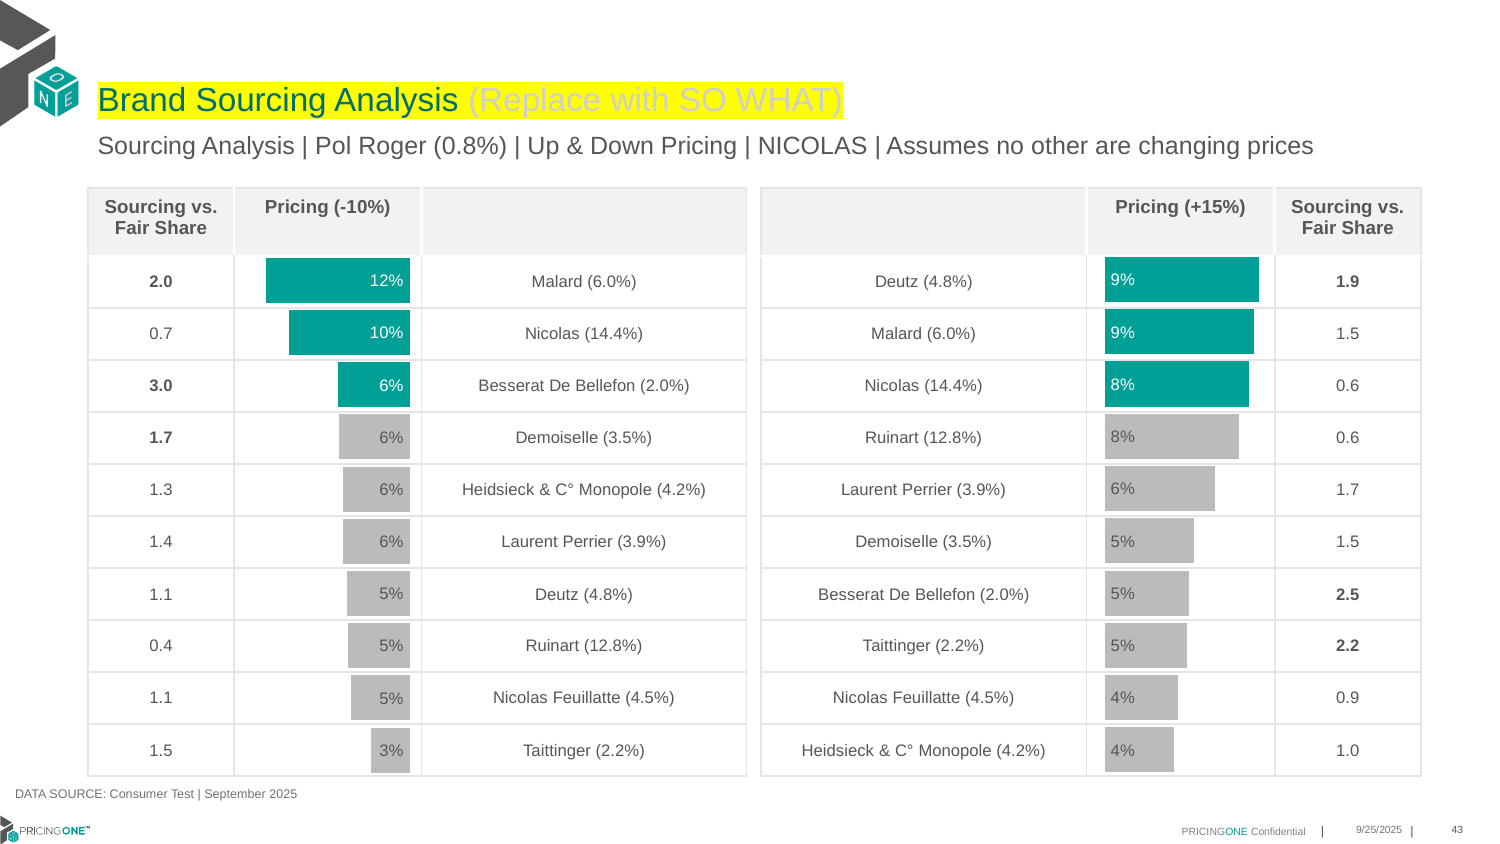

# Brand Sourcing Analysis (Replace with SO WHAT)
Sourcing Analysis | Pol Roger (0.8%) | Up & Down Pricing | NICOLAS | Assumes no other are changing prices
| Sourcing vs. Fair Share | Pricing (-10%) |  |
| --- | --- | --- |
| 2.0 |  | Malard (6.0%) |
| 0.7 |  | Nicolas (14.4%) |
| 3.0 |  | Besserat De Bellefon (2.0%) |
| 1.7 |  | Demoiselle (3.5%) |
| 1.3 |  | Heidsieck & C° Monopole (4.2%) |
| 1.4 |  | Laurent Perrier (3.9%) |
| 1.1 |  | Deutz (4.8%) |
| 0.4 |  | Ruinart (12.8%) |
| 1.1 |  | Nicolas Feuillatte (4.5%) |
| 1.5 |  | Taittinger (2.2%) |
|  | Pricing (+15%) | Sourcing vs. Fair Share |
| --- | --- | --- |
| Deutz (4.8%) |  | 1.9 |
| Malard (6.0%) |  | 1.5 |
| Nicolas (14.4%) |  | 0.6 |
| Ruinart (12.8%) |  | 0.6 |
| Laurent Perrier (3.9%) |  | 1.7 |
| Demoiselle (3.5%) |  | 1.5 |
| Besserat De Bellefon (2.0%) |  | 2.5 |
| Taittinger (2.2%) |  | 2.2 |
| Nicolas Feuillatte (4.5%) |  | 0.9 |
| Heidsieck & C° Monopole (4.2%) |  | 1.0 |

### Chart

| Category | Pol Roger (0.8%) |
|---|---|
| Deutz (4.8%) | 0.09044465939084226 |
| Malard (6.0%) | 0.0878304990429218 |
| Nicolas (14.4%) | 0.0845411164558052 |
| Ruinart (12.8%) | 0.07883888566813875 |
| Laurent Perrier (3.9%) | 0.06462878524373612 |
| Demoiselle (3.5%) | 0.052693799153531236 |
| Besserat De Bellefon (2.0%) | 0.04964248014417999 |
| Taittinger (2.2%) | 0.04854551252914426 |
| Nicolas Feuillatte (4.5%) | 0.0428717940874519 |
| Heidsieck & C° Monopole (4.2%) | 0.04093004695026352 |

### Chart

| Category | Pol Roger (0.8%) |
|---|---|
| Malard (6.0%) | 0.11779192453938772 |
| Nicolas (14.4%) | 0.0985719118154497 |
| Besserat De Bellefon (2.0%) | 0.058886835987061216 |
| Demoiselle (3.5%) | 0.058208775693714715 |
| Heidsieck & C° Monopole (4.2%) | 0.05509213997308 |
| Laurent Perrier (3.9%) | 0.055064055243578075 |
| Deutz (4.8%) | 0.05163576439306219 |
| Ruinart (12.8%) | 0.05076425508284304 |
| Nicolas Feuillatte (4.5%) | 0.0479243419381207 |
| Taittinger (2.2%) | 0.03231917438070323 |
DATA SOURCE: Consumer Test | September 2025

9/25/2025
43